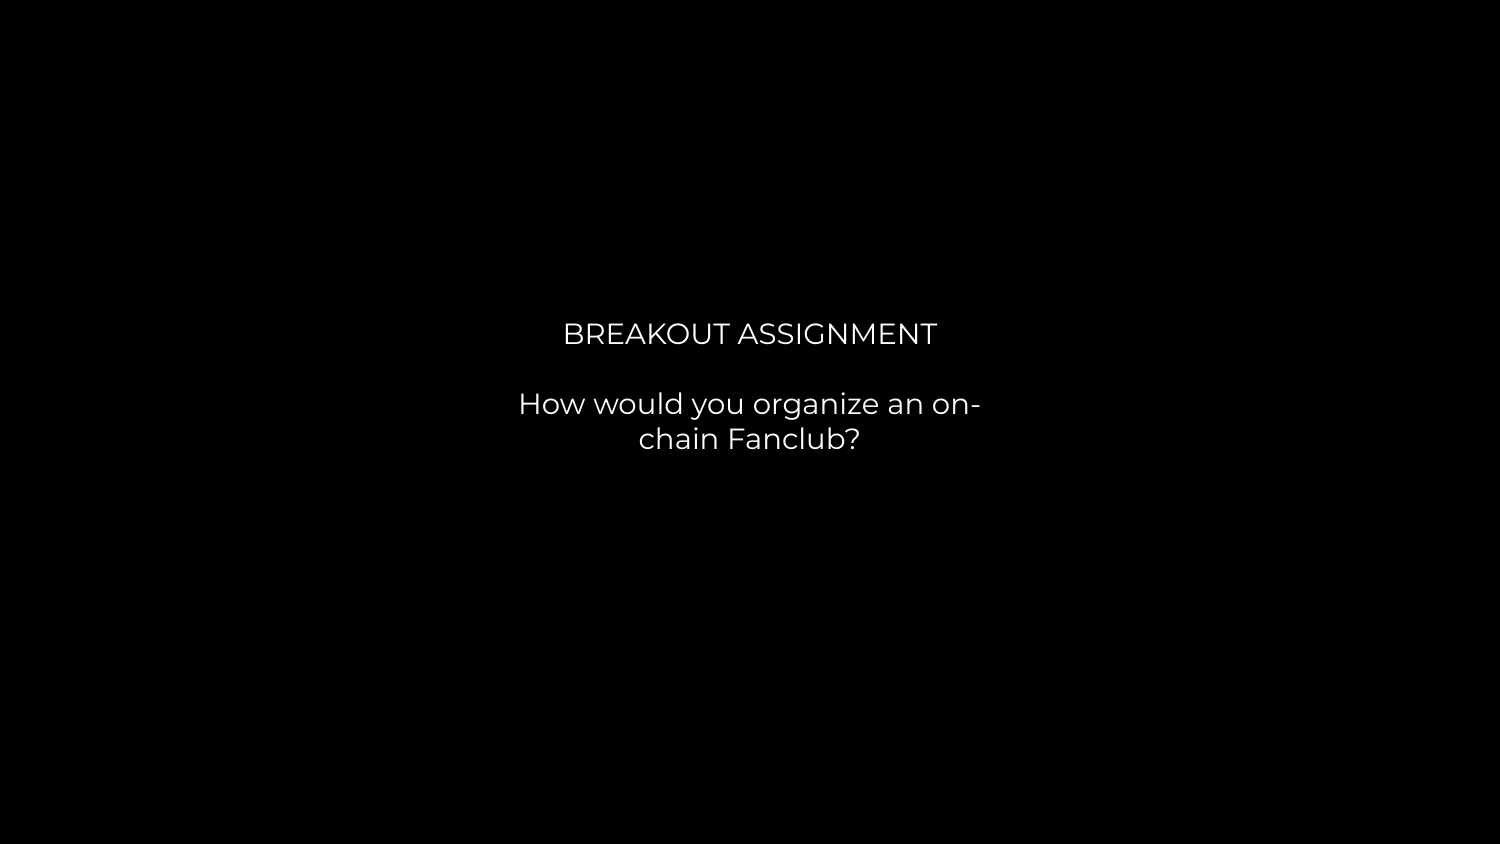

BREAKOUT ASSIGNMENT

How would you organize an on-chain Fanclub?